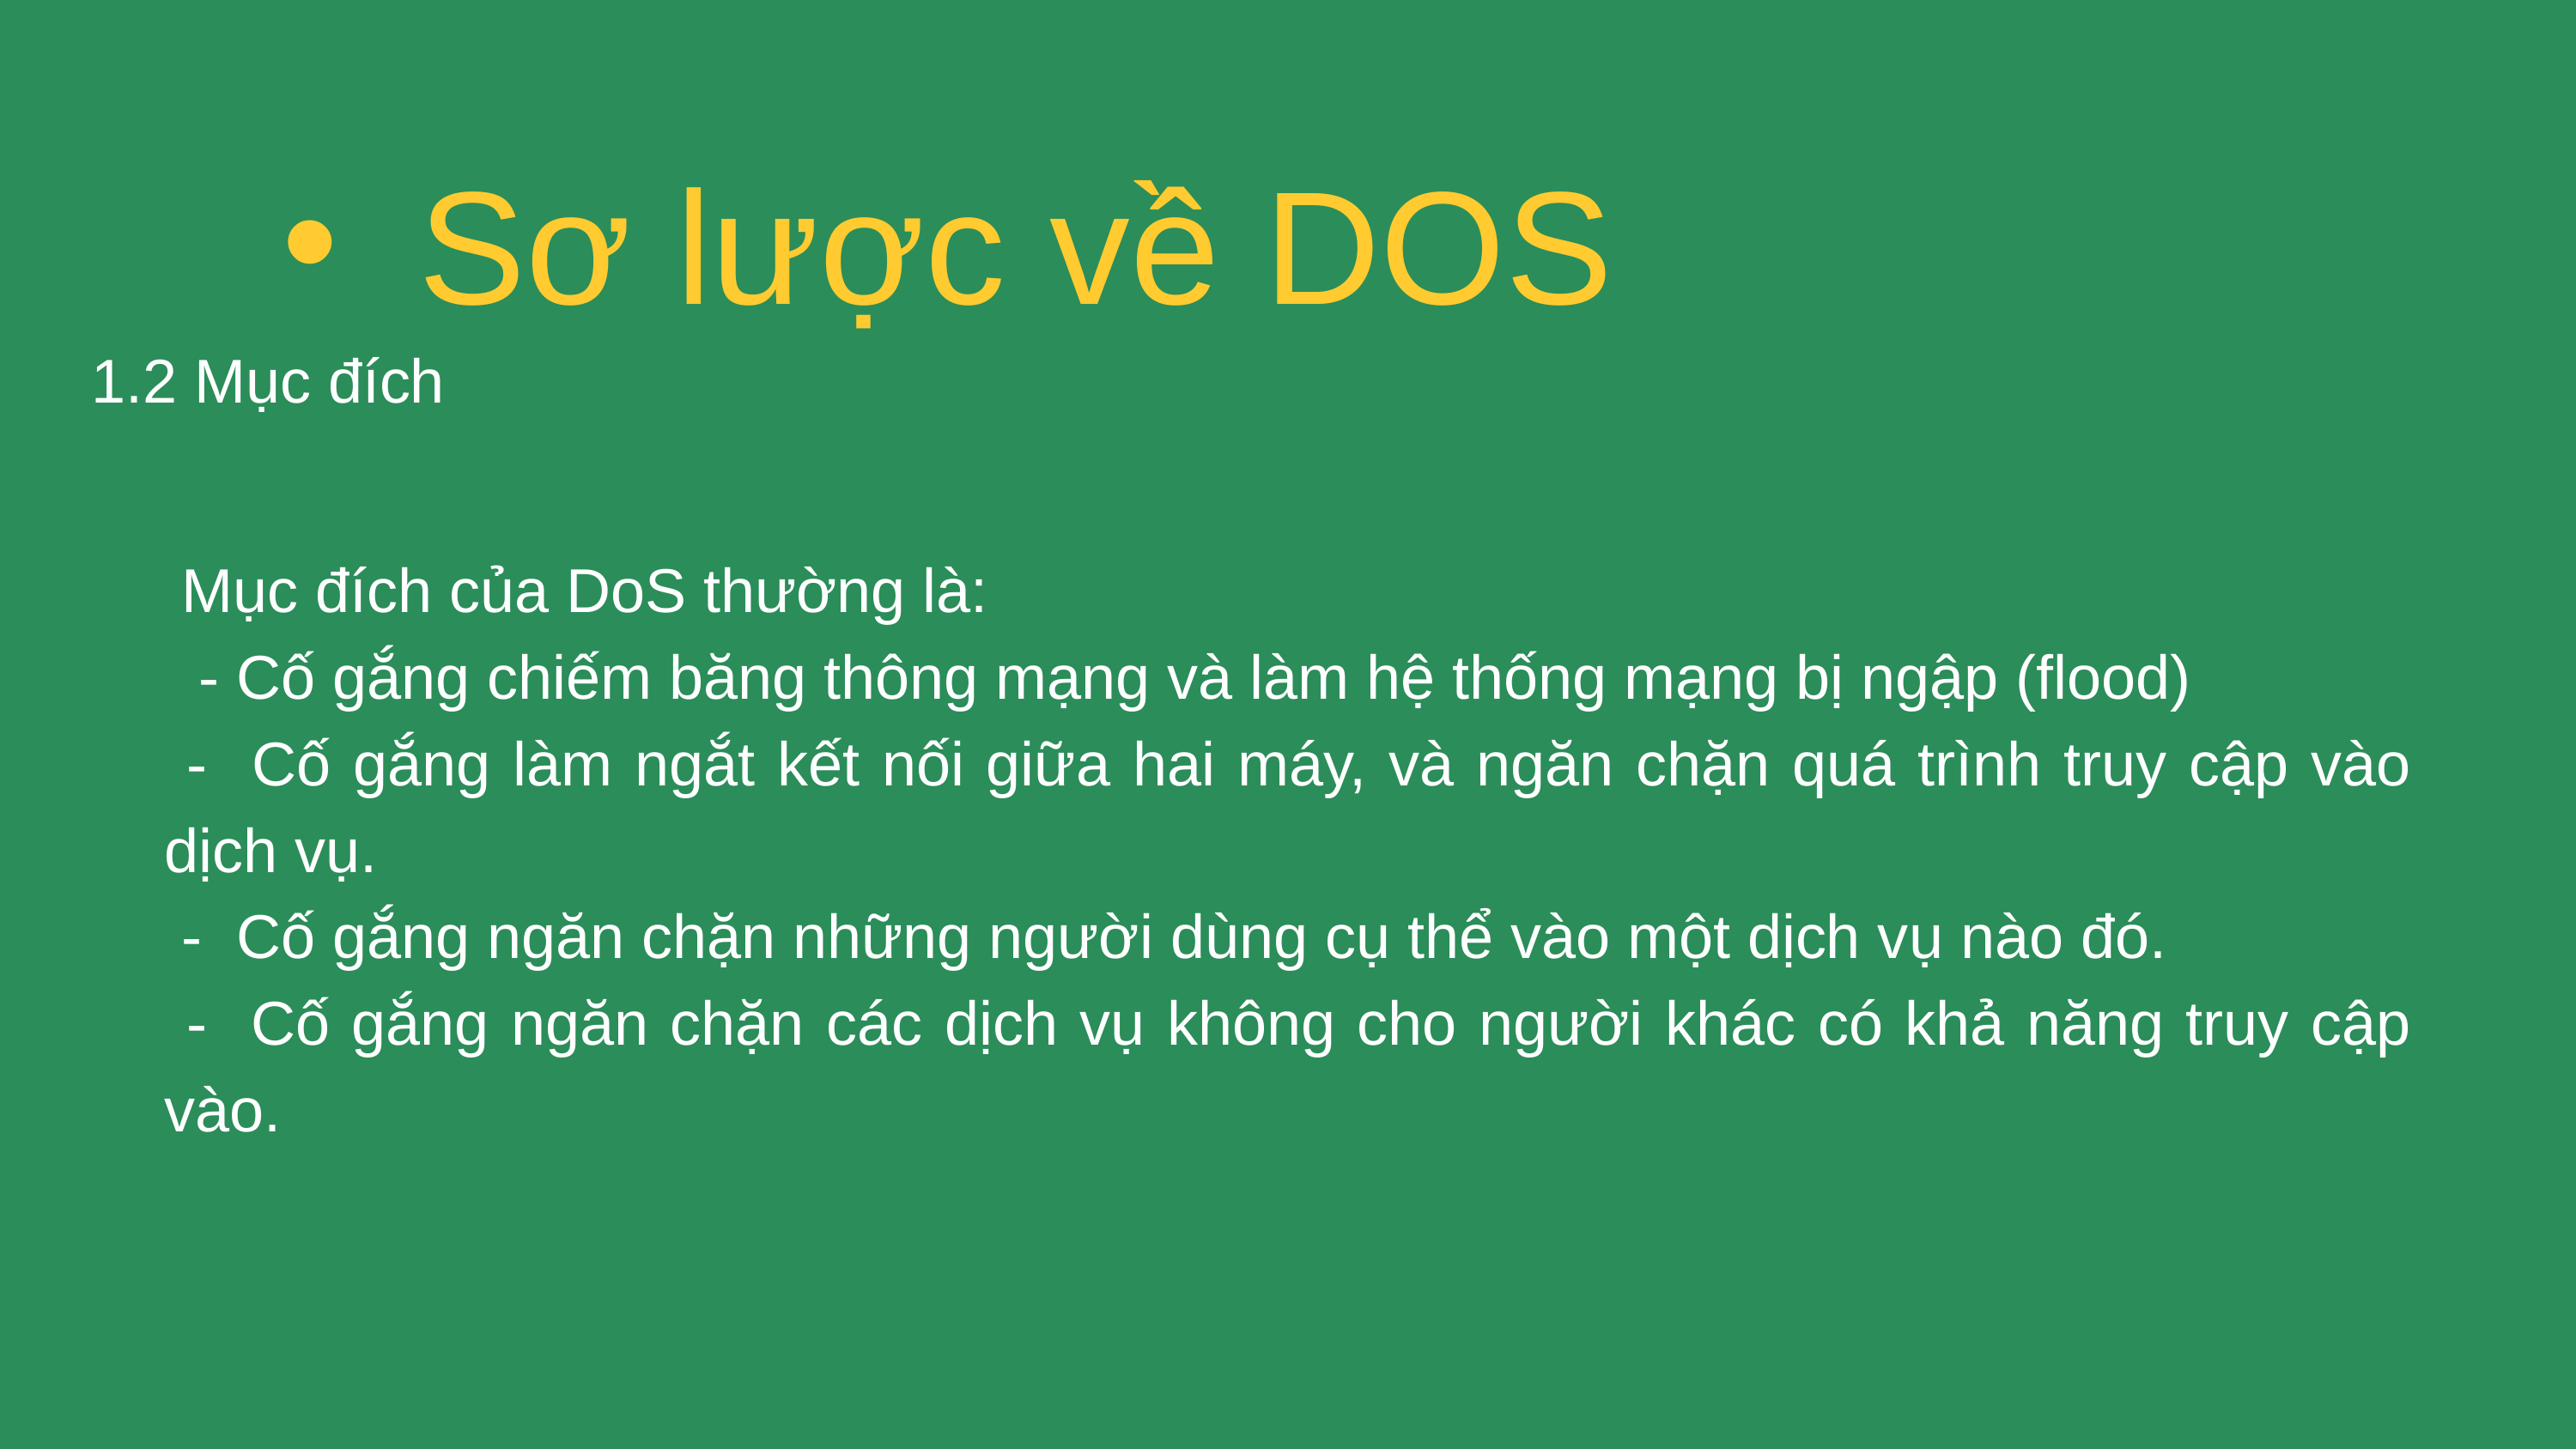

Sơ lược về DOS
1.2 Mục đích
 Mục đích của DoS thường là:
  - Cố gắng chiếm băng thông mạng và làm hệ thống mạng bị ngập (flood)
 -  Cố gắng làm ngắt kết nối giữa hai máy, và ngăn chặn quá trình truy cập vào dịch vụ.
 -  Cố gắng ngăn chặn những người dùng cụ thể vào một dịch vụ nào đó.
 -  Cố gắng ngăn chặn các dịch vụ không cho người khác có khả năng truy cập vào.